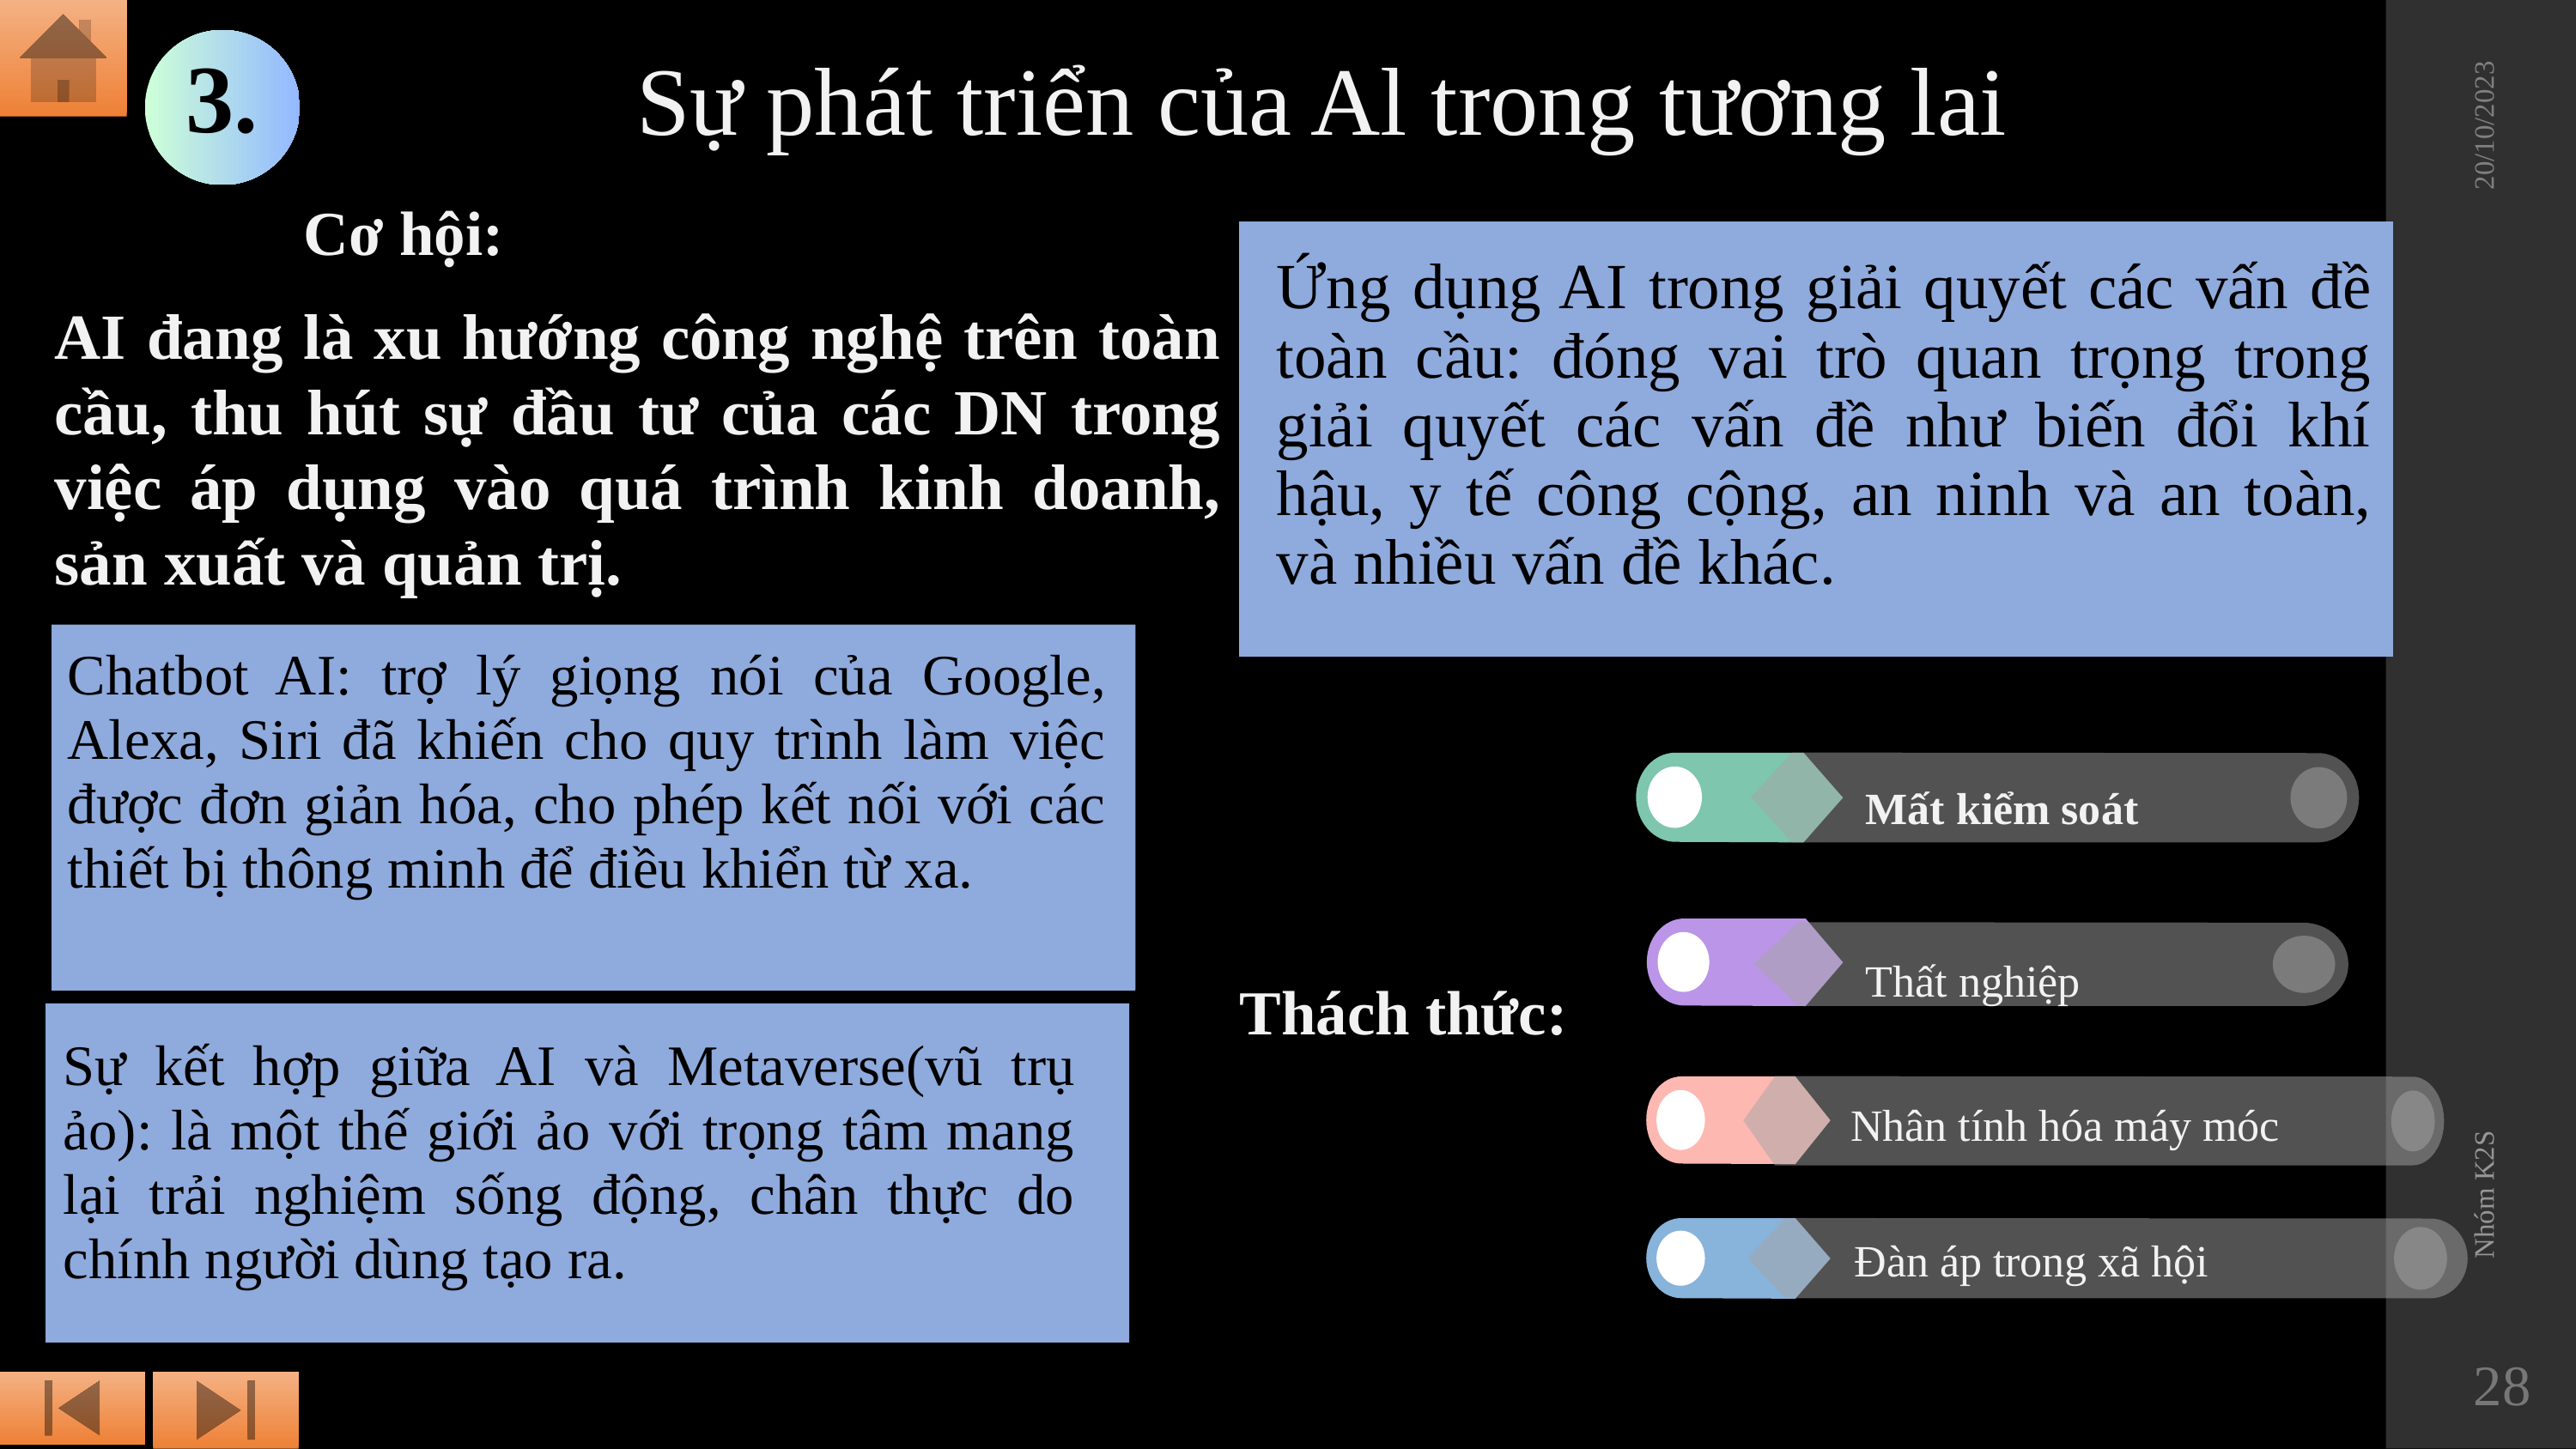

3.
Sự phát triển của Al trong tương lai
Cơ hội:
20/10/2023

Ứng dụng AI trong giải quyết các vấn đề toàn cầu: đóng vai trò quan trọng trong giải quyết các vấn đề như biến đổi khí hậu, y tế công cộng, an ninh và an toàn, và nhiều vấn đề khác.
AI đang là xu hướng công nghệ trên toàn cầu, thu hút sự đầu tư của các DN trong việc áp dụng vào quá trình kinh doanh, sản xuất và quản trị.

Chatbot AI: trợ lý giọng nói của Google, Alexa, Siri đã khiến cho quy trình làm việc được đơn giản hóa, cho phép kết nối với các thiết bị thông minh để điều khiển từ xa.

Mất kiểm soát
Nhóm K2S

Thất nghiệp
Thách thức:

Sự kết hợp giữa AI và Metaverse(vũ trụ ảo): là một thế giới ảo với trọng tâm mang lại trải nghiệm sống động, chân thực do chính người dùng tạo ra.

Nhân tính hóa máy móc

Đàn áp trong xã hội
28